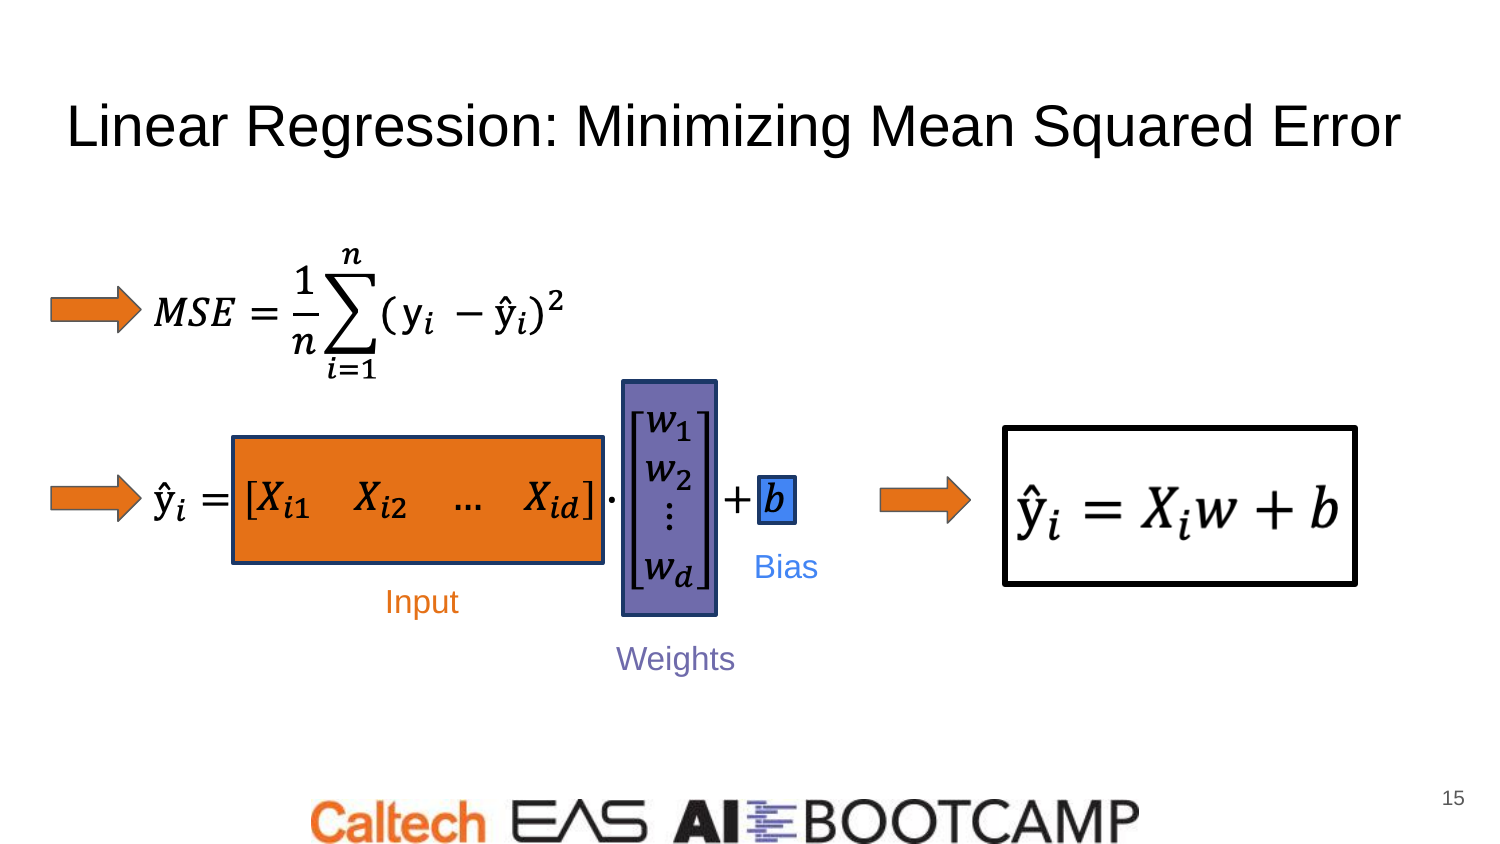

# Linear Regression: Minimizing Mean Squared Error

Bias
Input
Weights
15